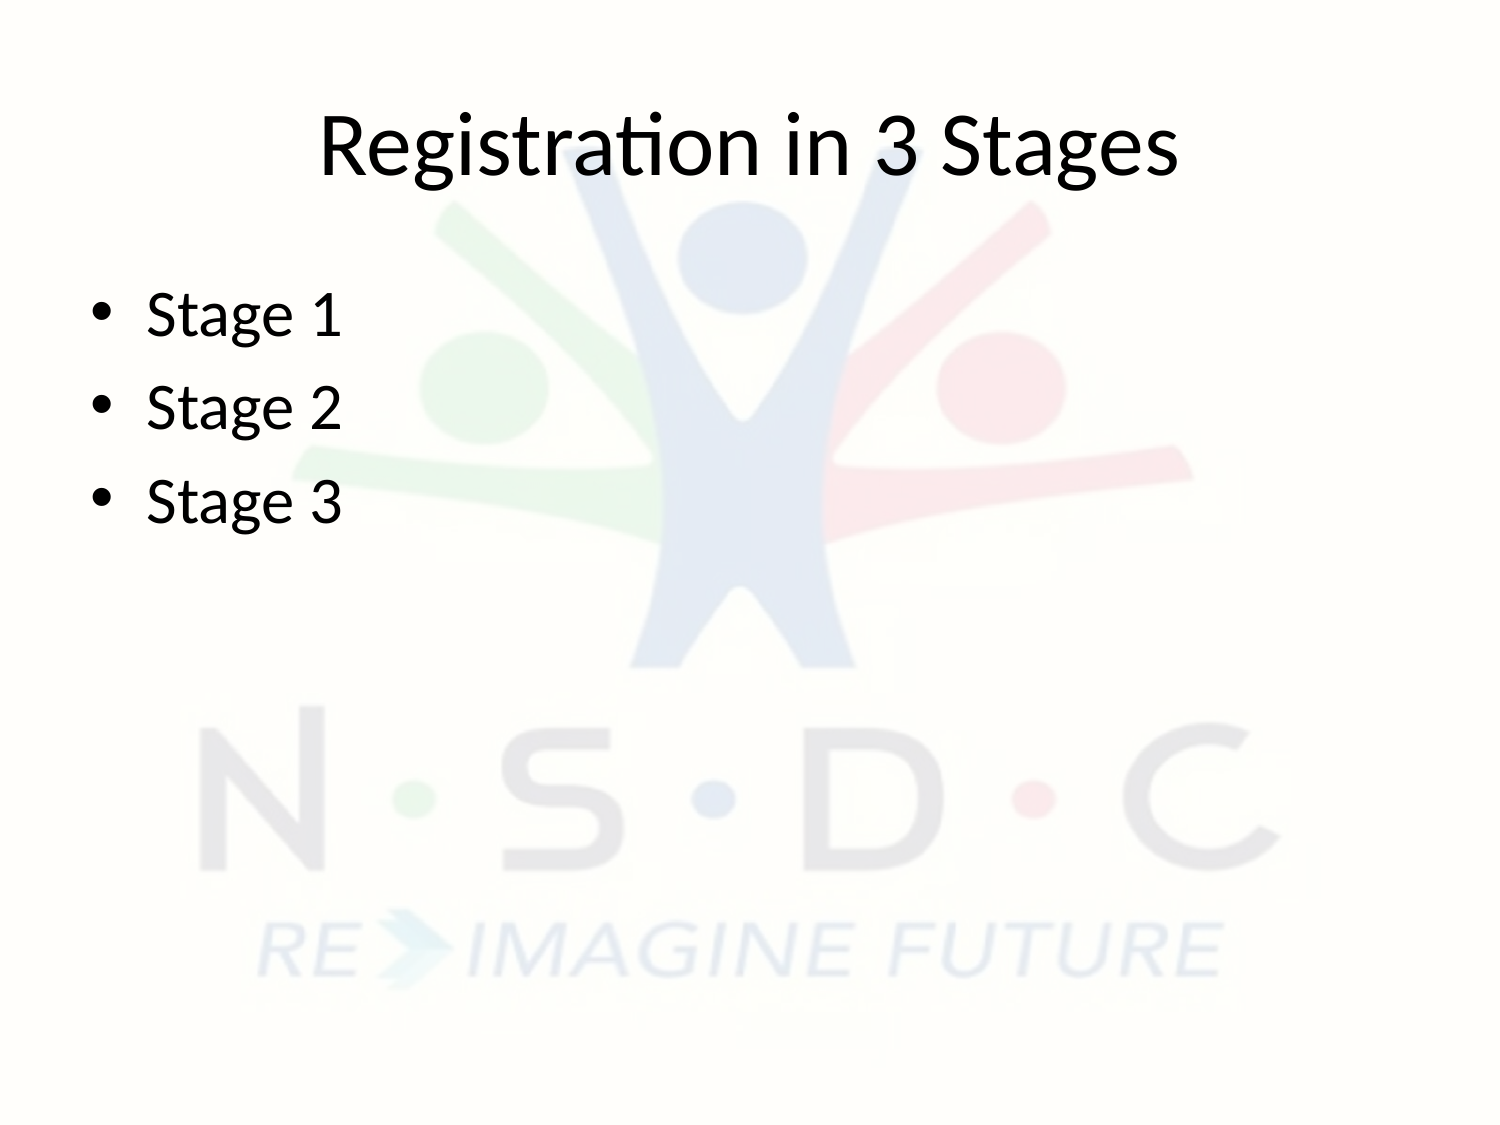

# Registration in 3 Stages
Stage 1
Stage 2
Stage 3